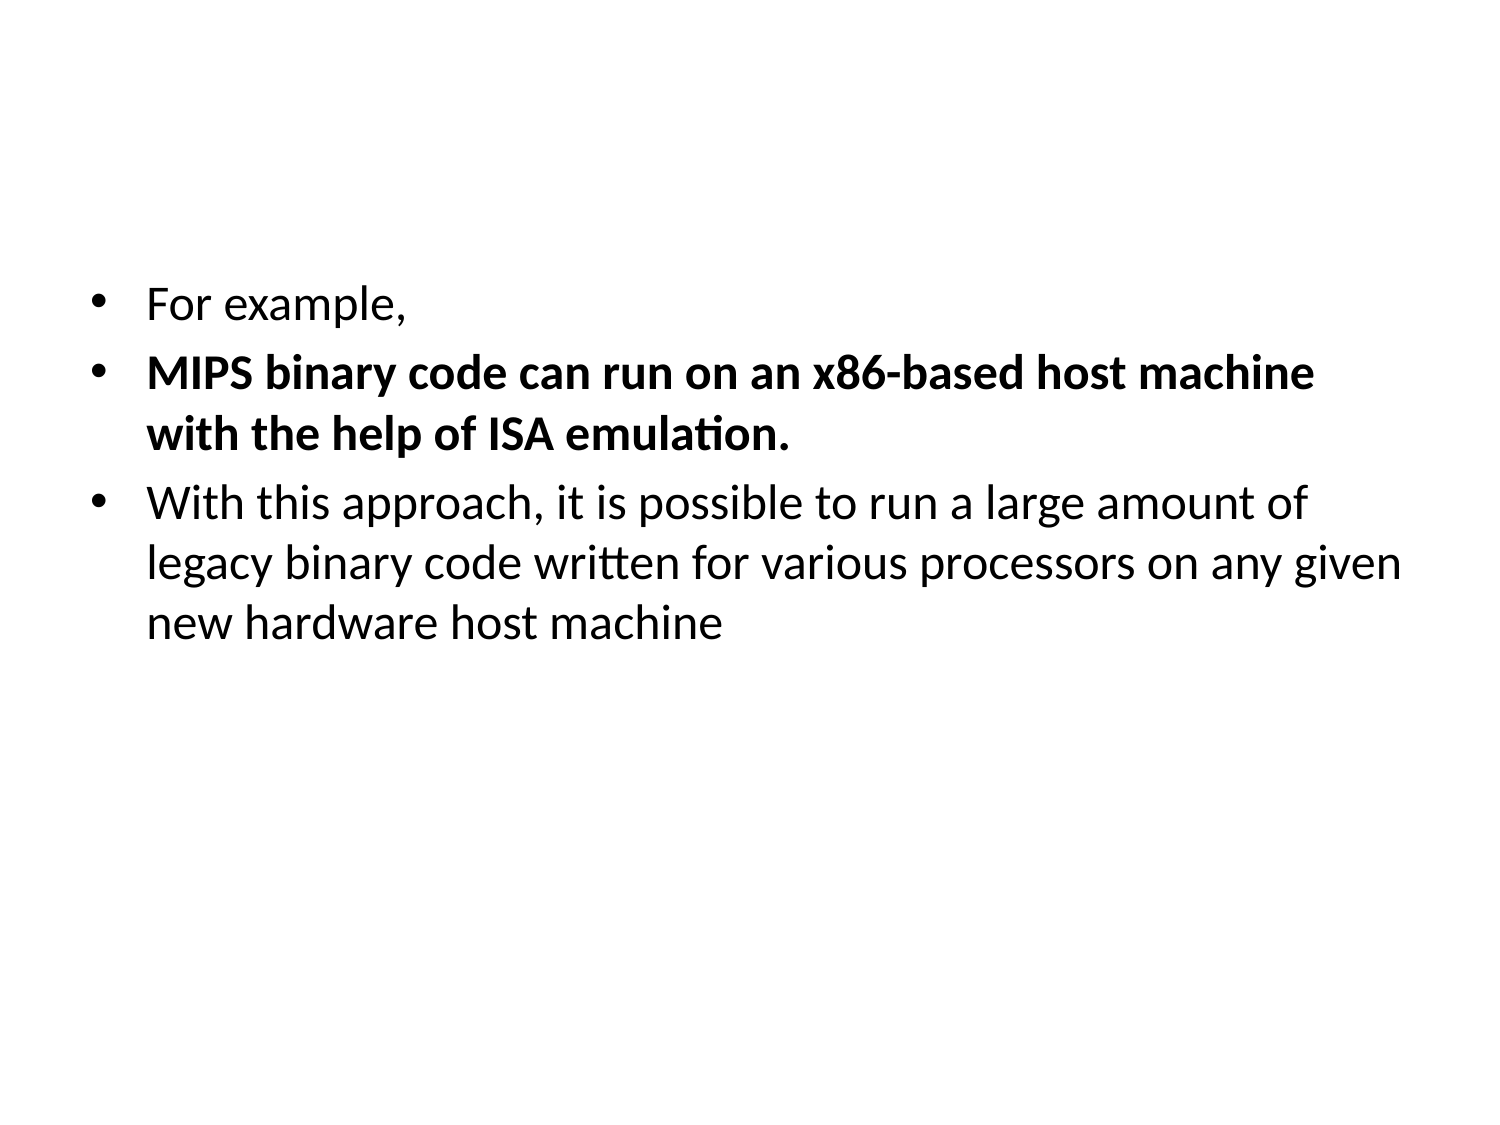

#
For example,
MIPS binary code can run on an x86-based host machine with the help of ISA emulation.
With this approach, it is possible to run a large amount of legacy binary code written for various processors on any given new hardware host machine